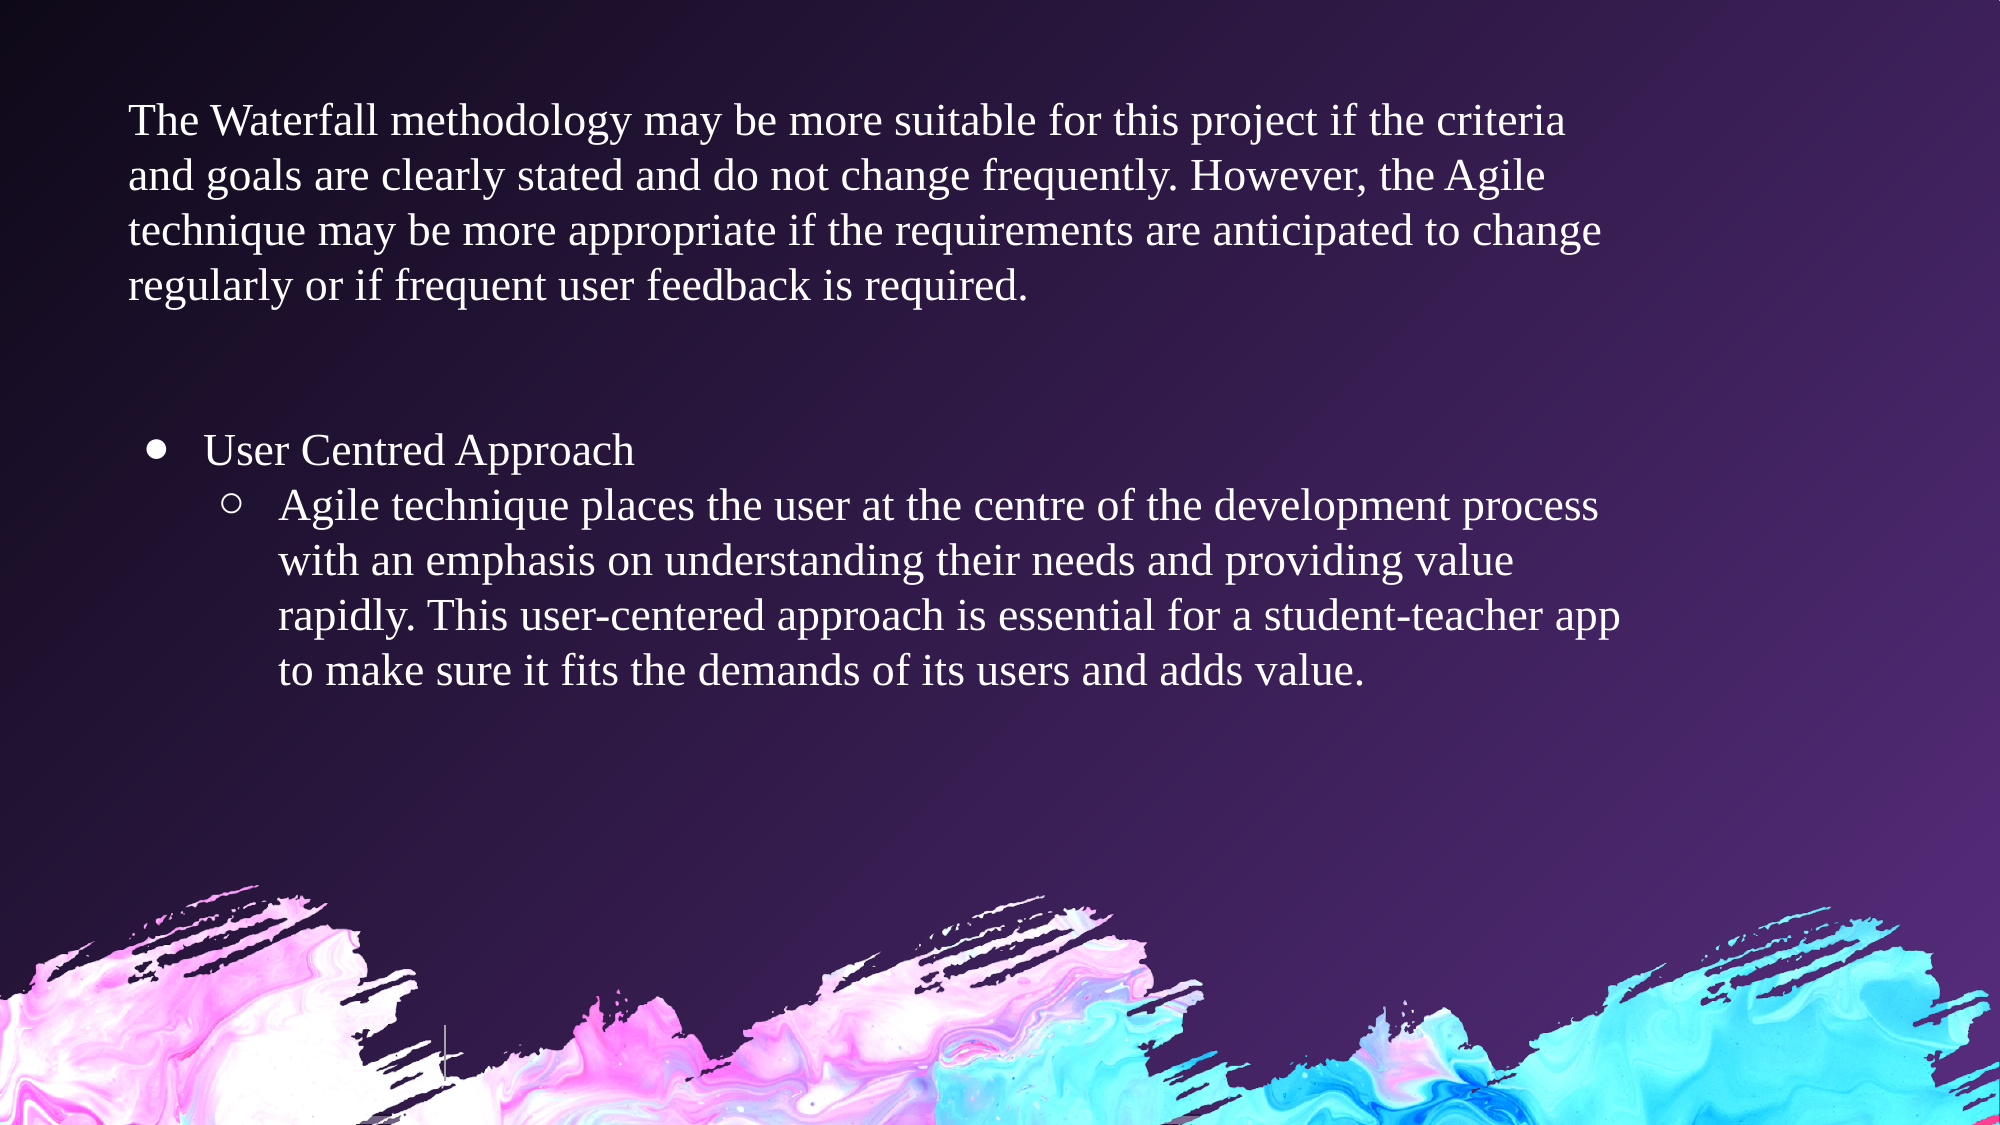

The Waterfall methodology may be more suitable for this project if the criteria and goals are clearly stated and do not change frequently. However, the Agile technique may be more appropriate if the requirements are anticipated to change regularly or if frequent user feedback is required.

User Centred Approach
Agile technique places the user at the centre of the development process with an emphasis on understanding their needs and providing value rapidly. This user-centered approach is essential for a student-teacher app to make sure it fits the demands of its users and adds value.